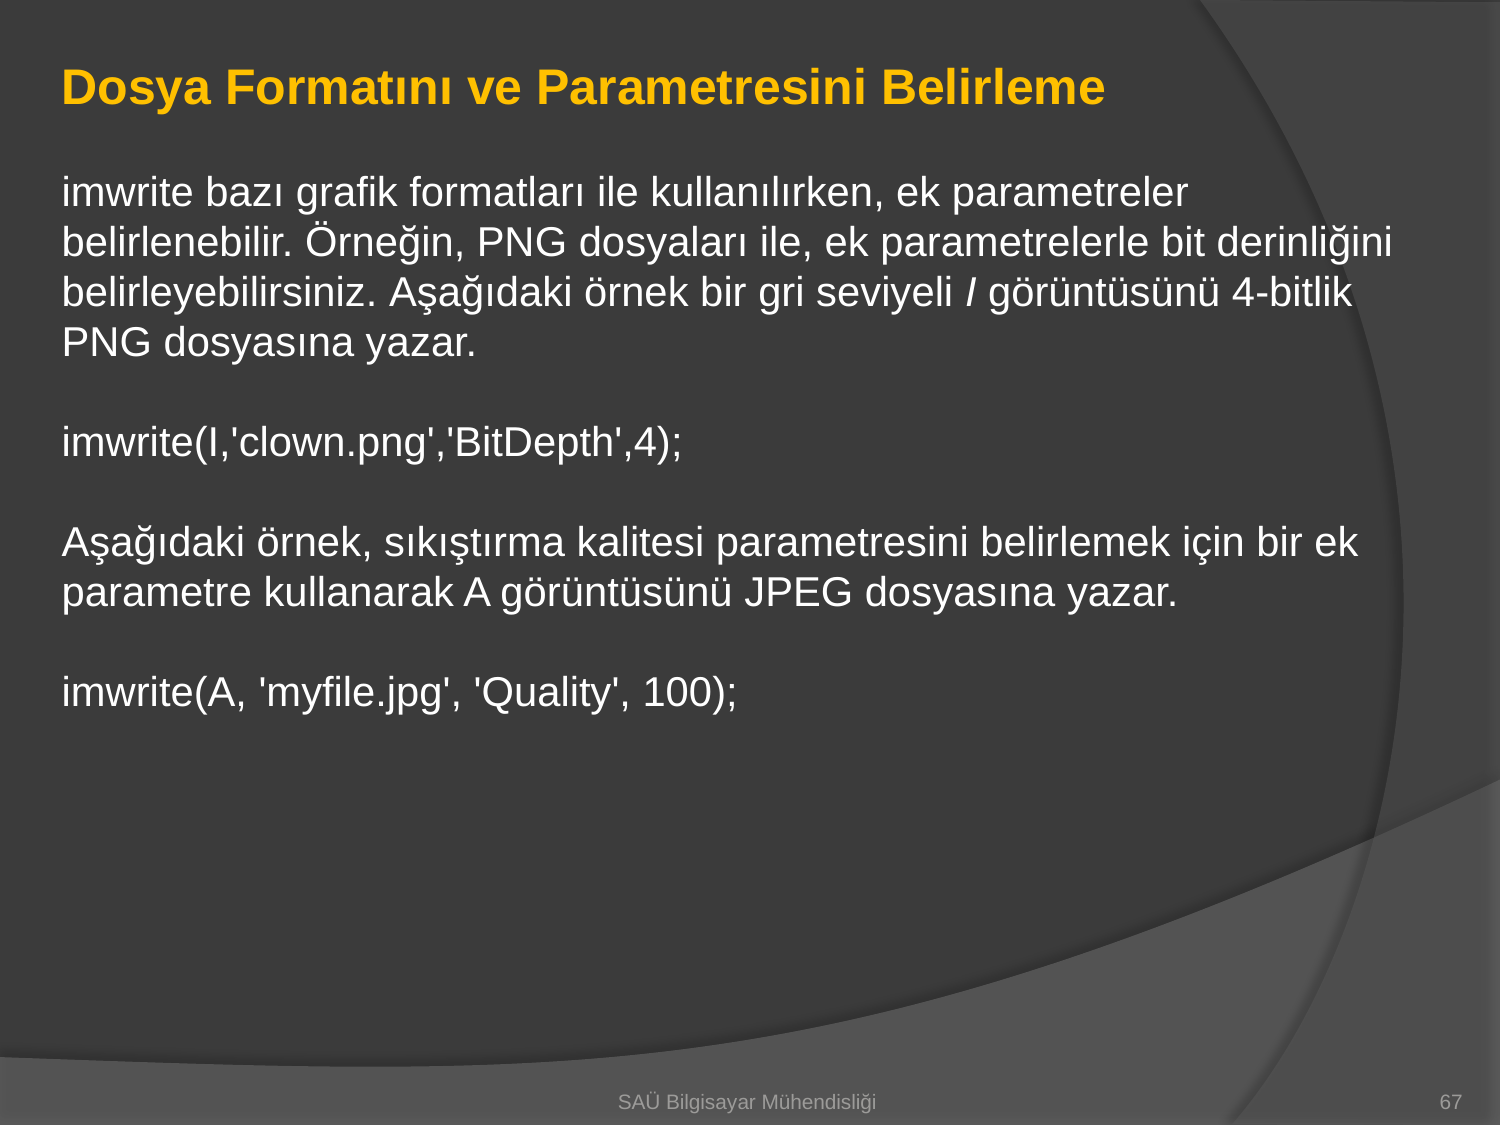

Dosya Formatını ve Parametresini Belirleme

imwrite bazı grafik formatları ile kullanılırken, ek parametreler belirlenebilir. Örneğin, PNG dosyaları ile, ek parametrelerle bit derinliğini belirleyebilirsiniz. Aşağıdaki örnek bir gri seviyeli I görüntüsünü 4-bitlik PNG dosyasına yazar.

imwrite(I,'clown.png','BitDepth',4);

Aşağıdaki örnek, sıkıştırma kalitesi parametresini belirlemek için bir ek parametre kullanarak A görüntüsünü JPEG dosyasına yazar.

imwrite(A, 'myfile.jpg', 'Quality', 100);

SAÜ Bilgisayar Mühendisliği
67